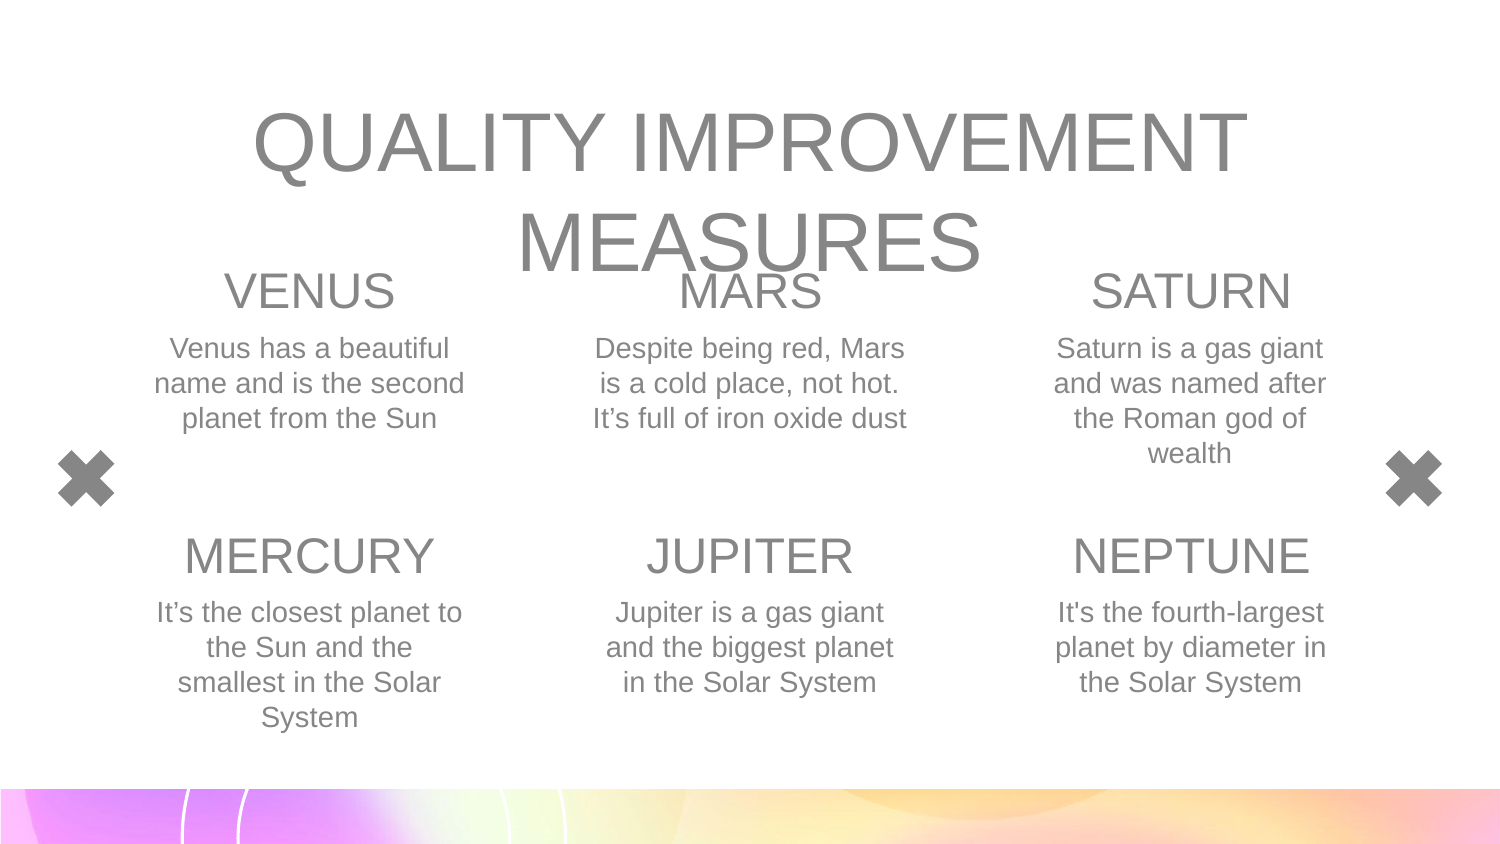

# QUALITY IMPROVEMENT MEASURES
VENUS
MARS
SATURN
Venus has a beautiful name and is the second planet from the Sun
Despite being red, Mars is a cold place, not hot. It’s full of iron oxide dust
Saturn is a gas giant and was named after the Roman god of wealth
MERCURY
JUPITER
NEPTUNE
It’s the closest planet to the Sun and the smallest in the Solar System
Jupiter is a gas giant and the biggest planet in the Solar System
It's the fourth-largest planet by diameter in the Solar System